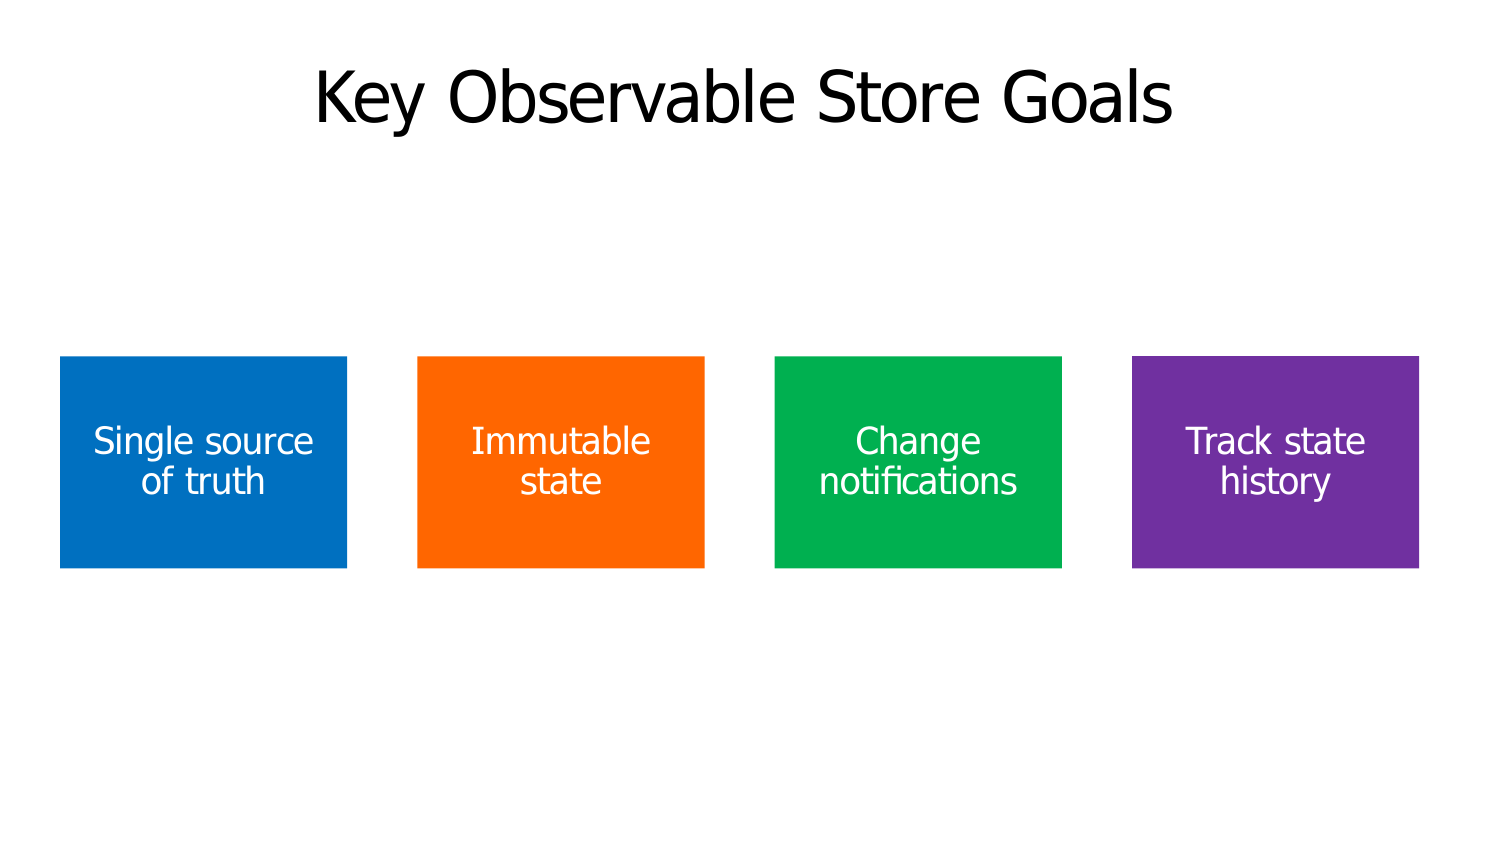

# Key Observable Store Goals
Single source of truth
Immutable state
Change notifications
Track state history